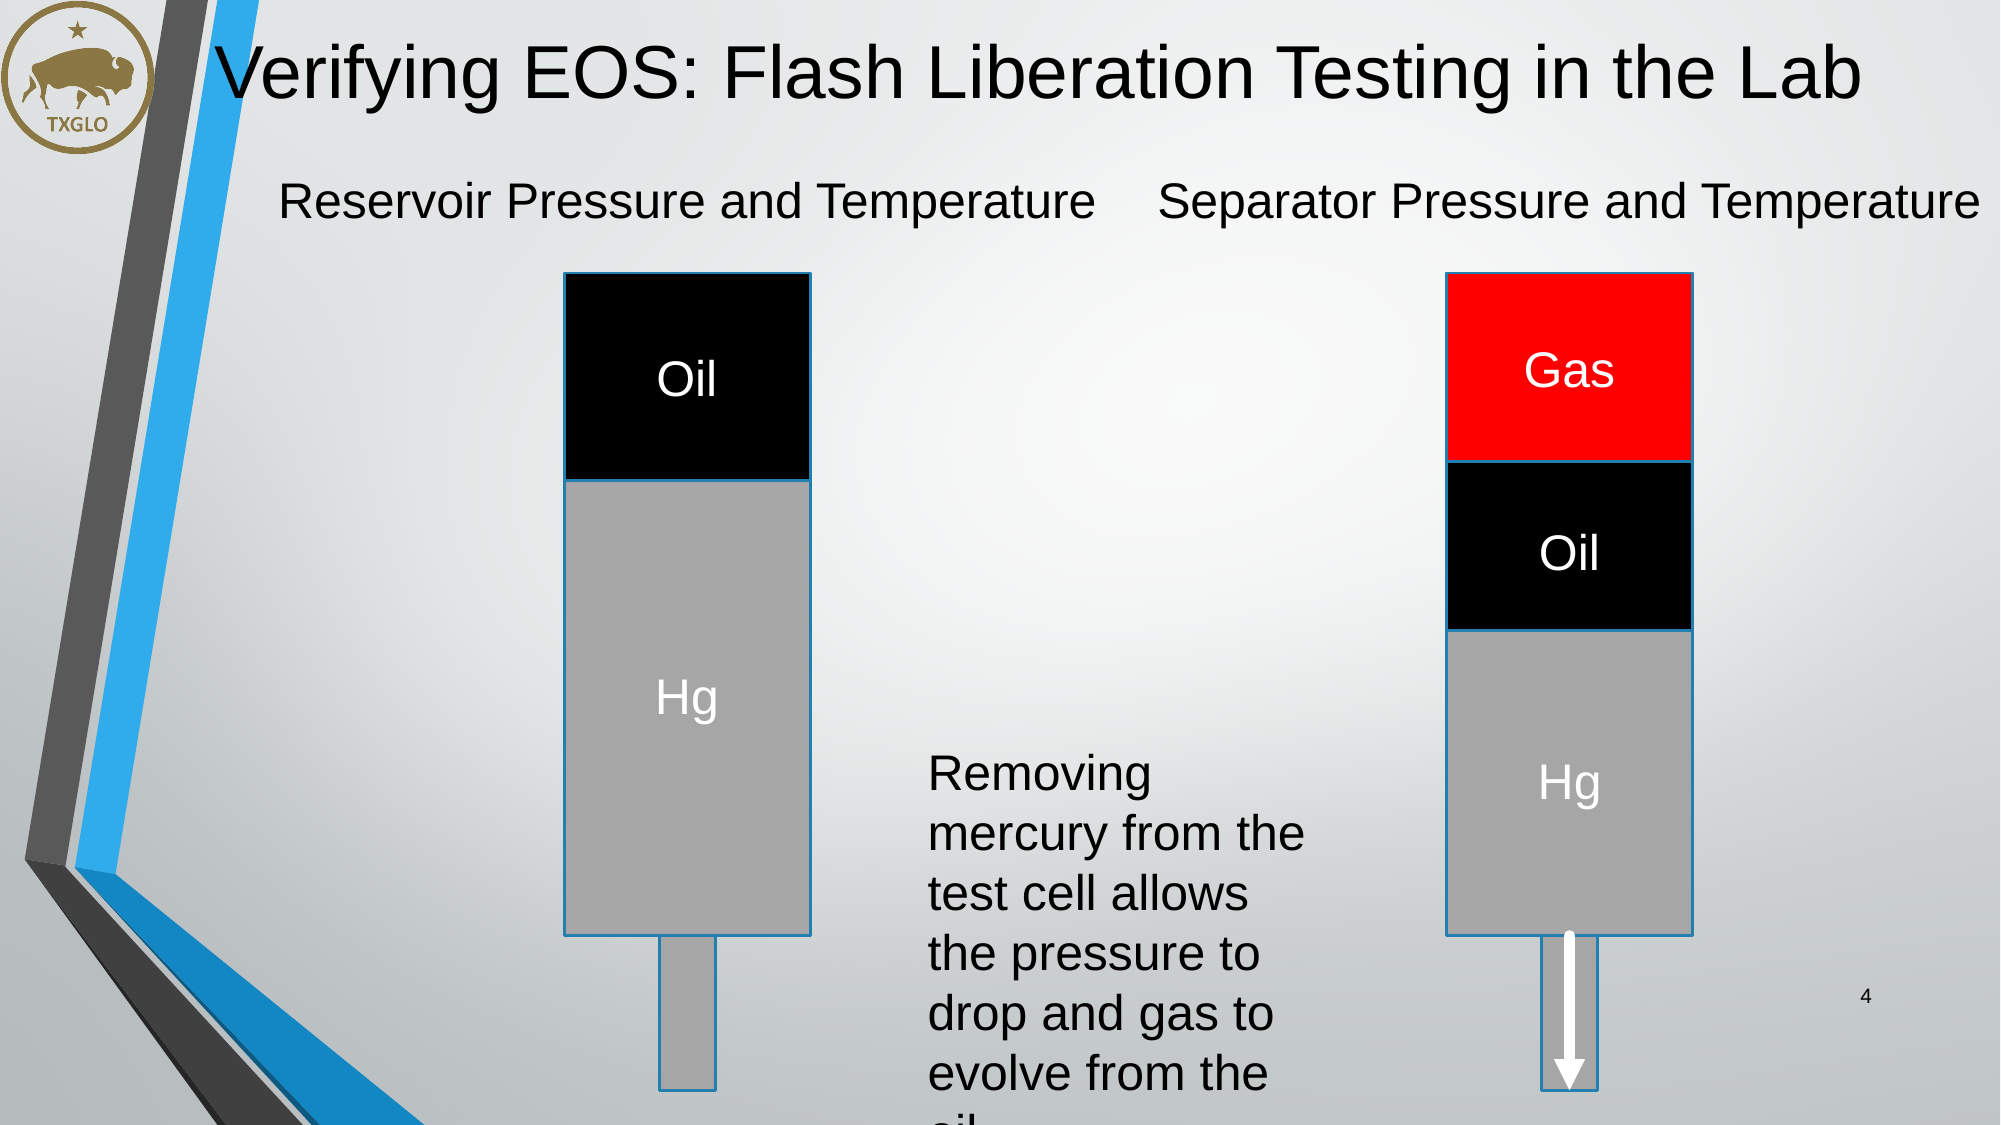

Verifying EOS: Flash Liberation Testing in the Lab
Reservoir Pressure and Temperature
Separator Pressure and Temperature

Gas
Oil

Oil

Hg
Removing mercury from the test cell allows the pressure to drop and gas to evolve from the oil
Hg

4